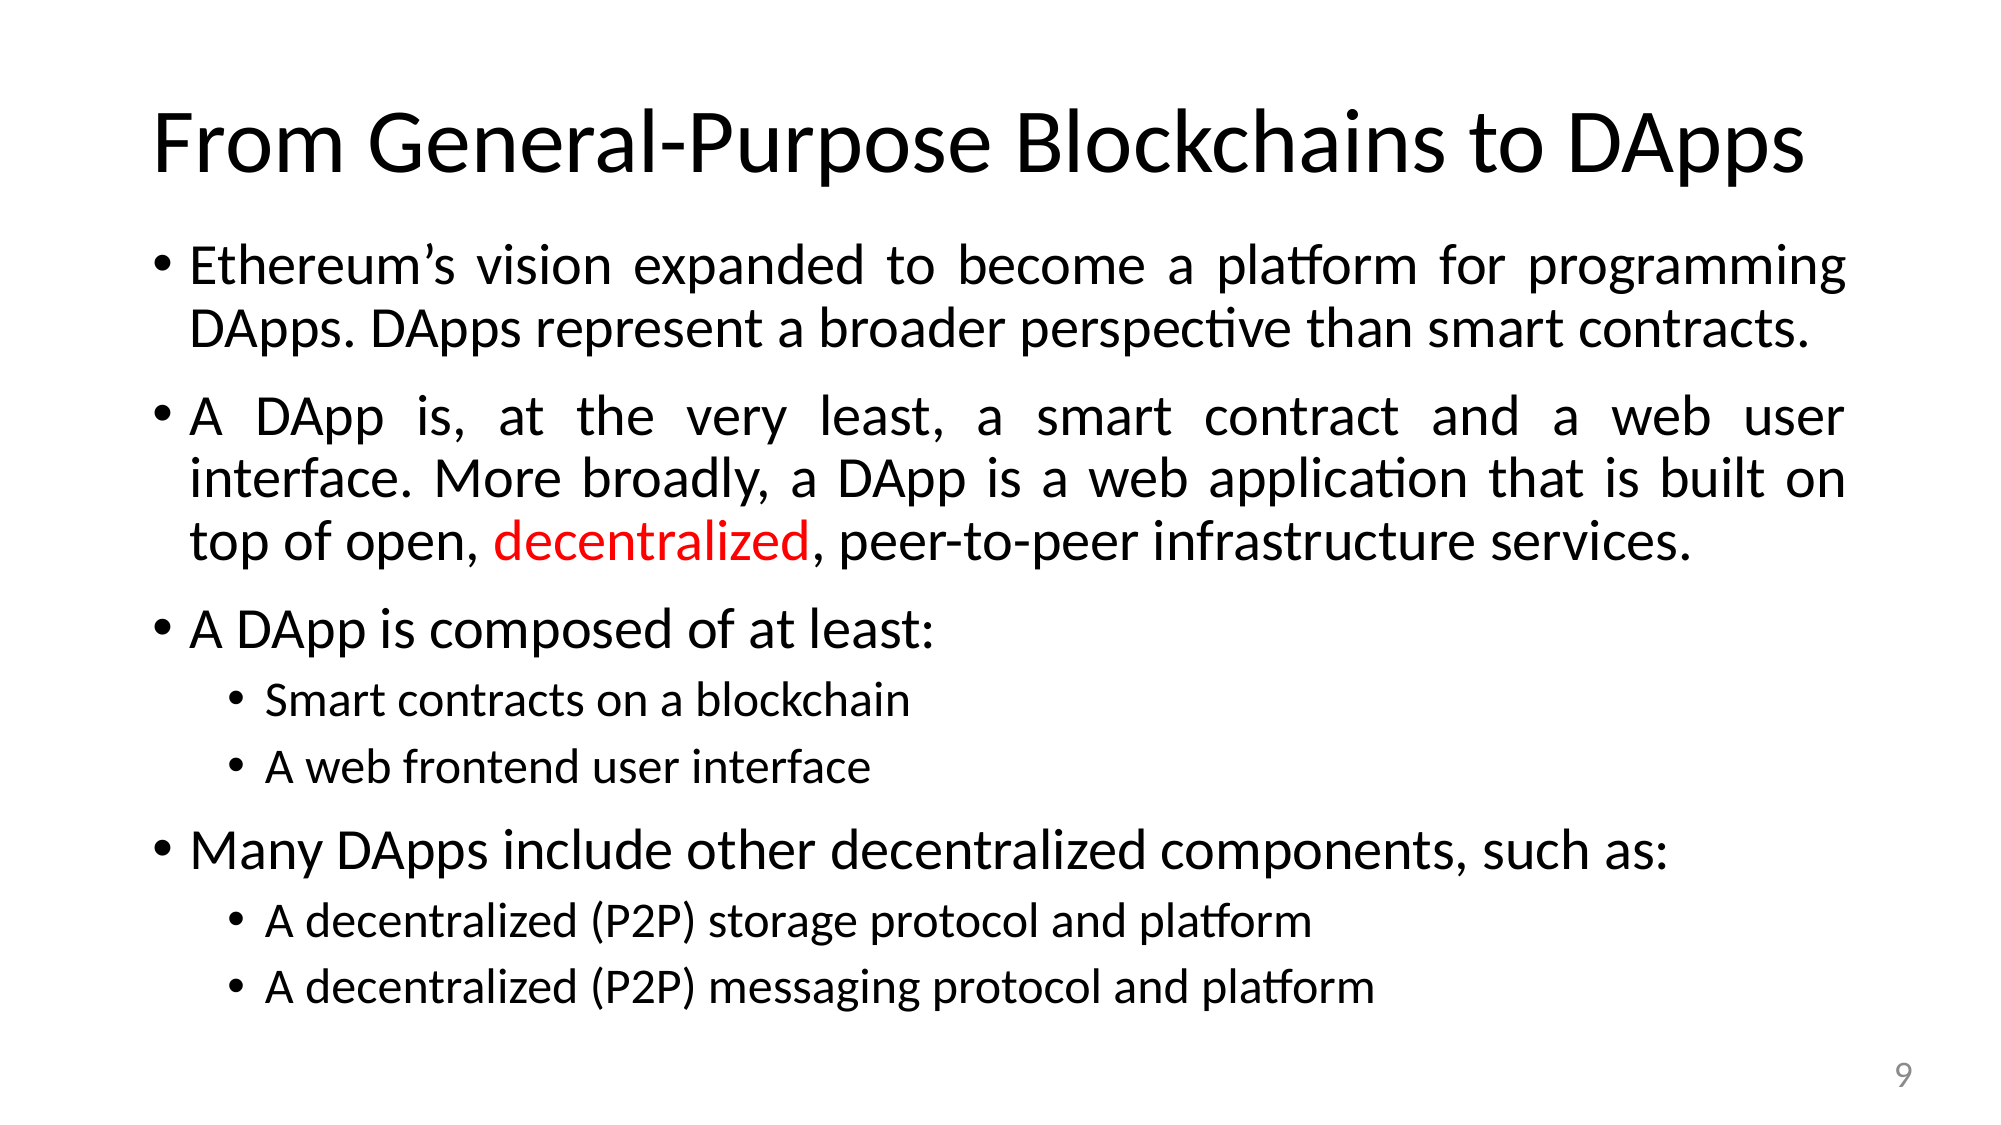

# From General-Purpose Blockchains to DApps
Ethereum’s vision expanded to become a platform for programming DApps. DApps represent a broader perspective than smart contracts.
A DApp is, at the very least, a smart contract and a web user interface. More broadly, a DApp is a web application that is built on top of open, decentralized, peer-to-peer infrastructure services.
A DApp is composed of at least:
Smart contracts on a blockchain
A web frontend user interface
Many DApps include other decentralized components, such as:
A decentralized (P2P) storage protocol and platform
A decentralized (P2P) messaging protocol and platform
9